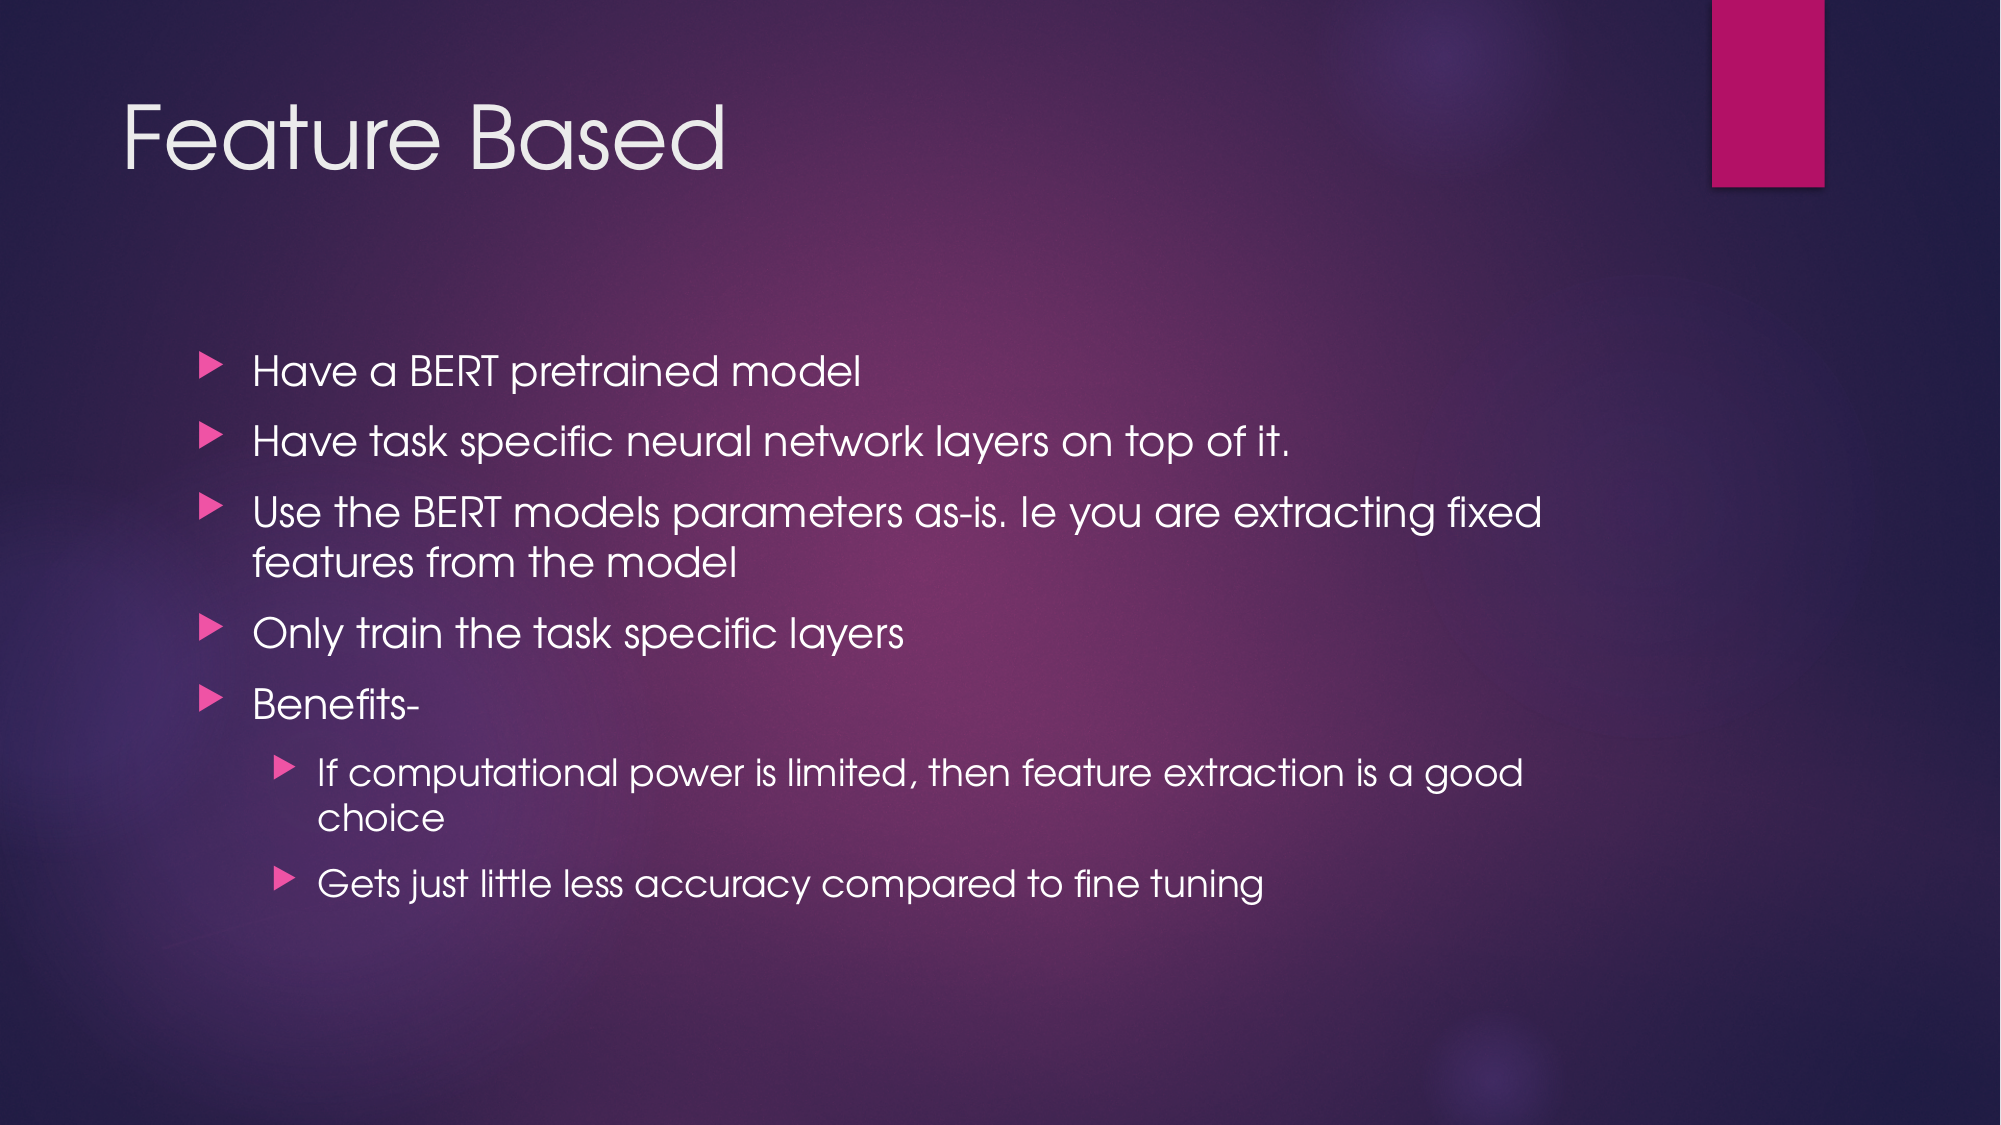

# Feature Based
Have a BERT pretrained model
Have task specific neural network layers on top of it.
Use the BERT models parameters as-is. Ie you are extracting fixed features from the model
Only train the task specific layers
Benefits-
If computational power is limited, then feature extraction is a good choice
Gets just little less accuracy compared to fine tuning